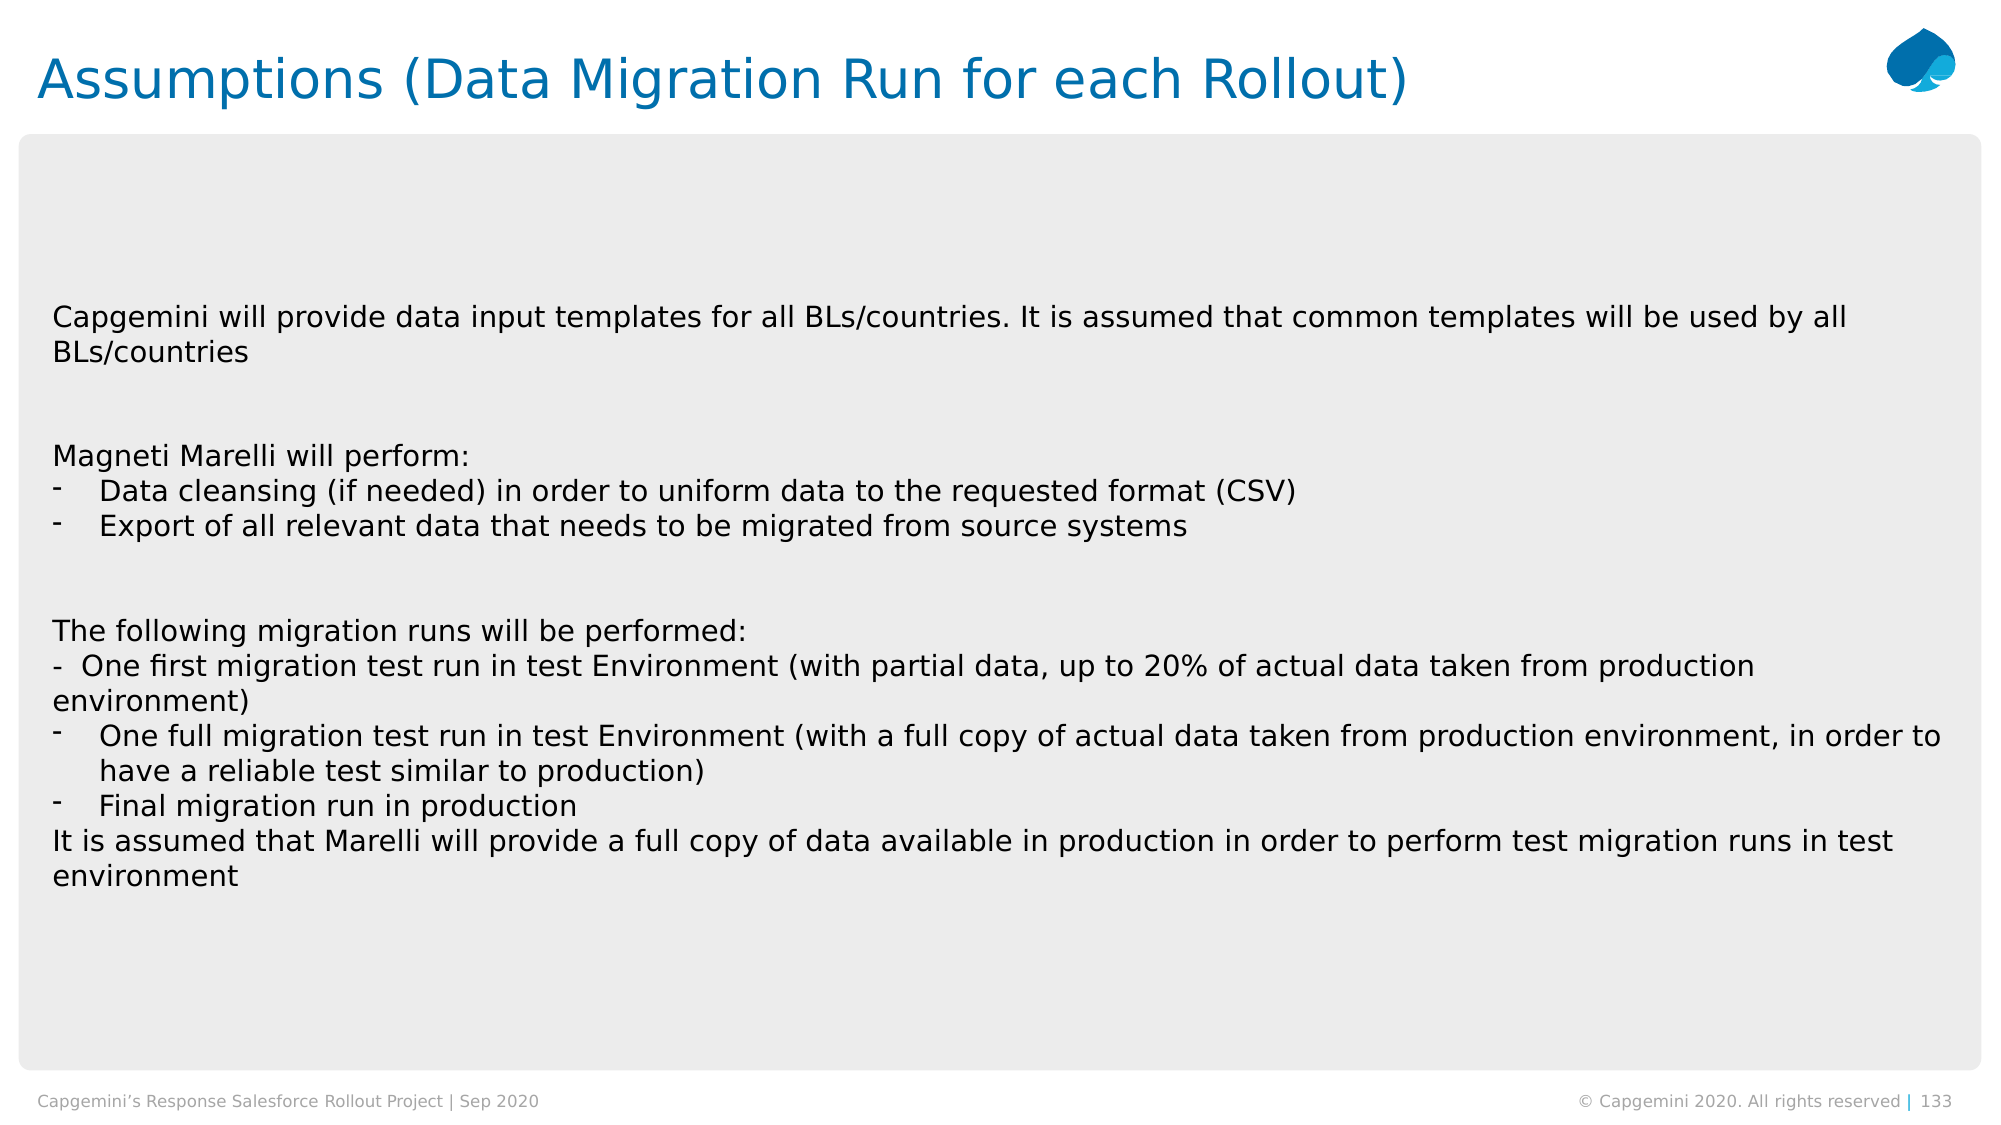

# Assumptions (Data Migration Run for each Rollout)

Capgemini will provide data input templates for all BLs/countries. It is assumed that common templates will be used by all BLs/countries

Magneti Marelli will perform:
Data cleansing (if needed) in order to uniform data to the requested format (CSV)
Export of all relevant data that needs to be migrated from source systems

The following migration runs will be performed:
-  One first migration test run in test Environment (with partial data, up to 20% of actual data taken from production environment)
One full migration test run in test Environment (with a full copy of actual data taken from production environment, in order to have a reliable test similar to production)
  Final migration run in production
It is assumed that Marelli will provide a full copy of data available in production in order to perform test migration runs in test environment

Capgemini’s Response Salesforce Rollout Project | Sep 2020
© Capgemini 2020. All rights reserved | 133